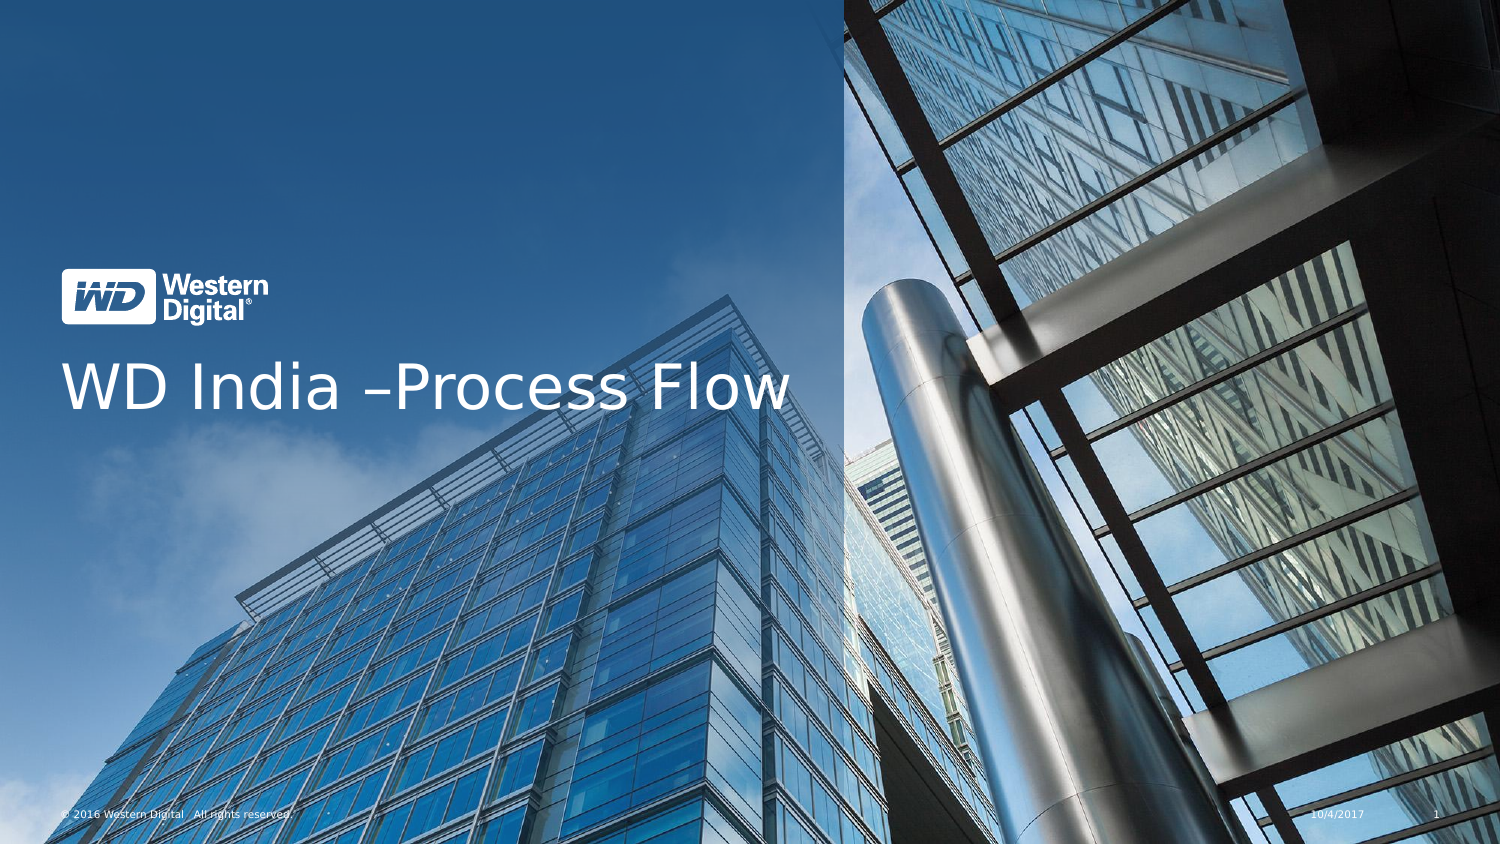

# WD India –Process Flow
© 2016 Western Digital   All rights reserved.
10/4/2017
1